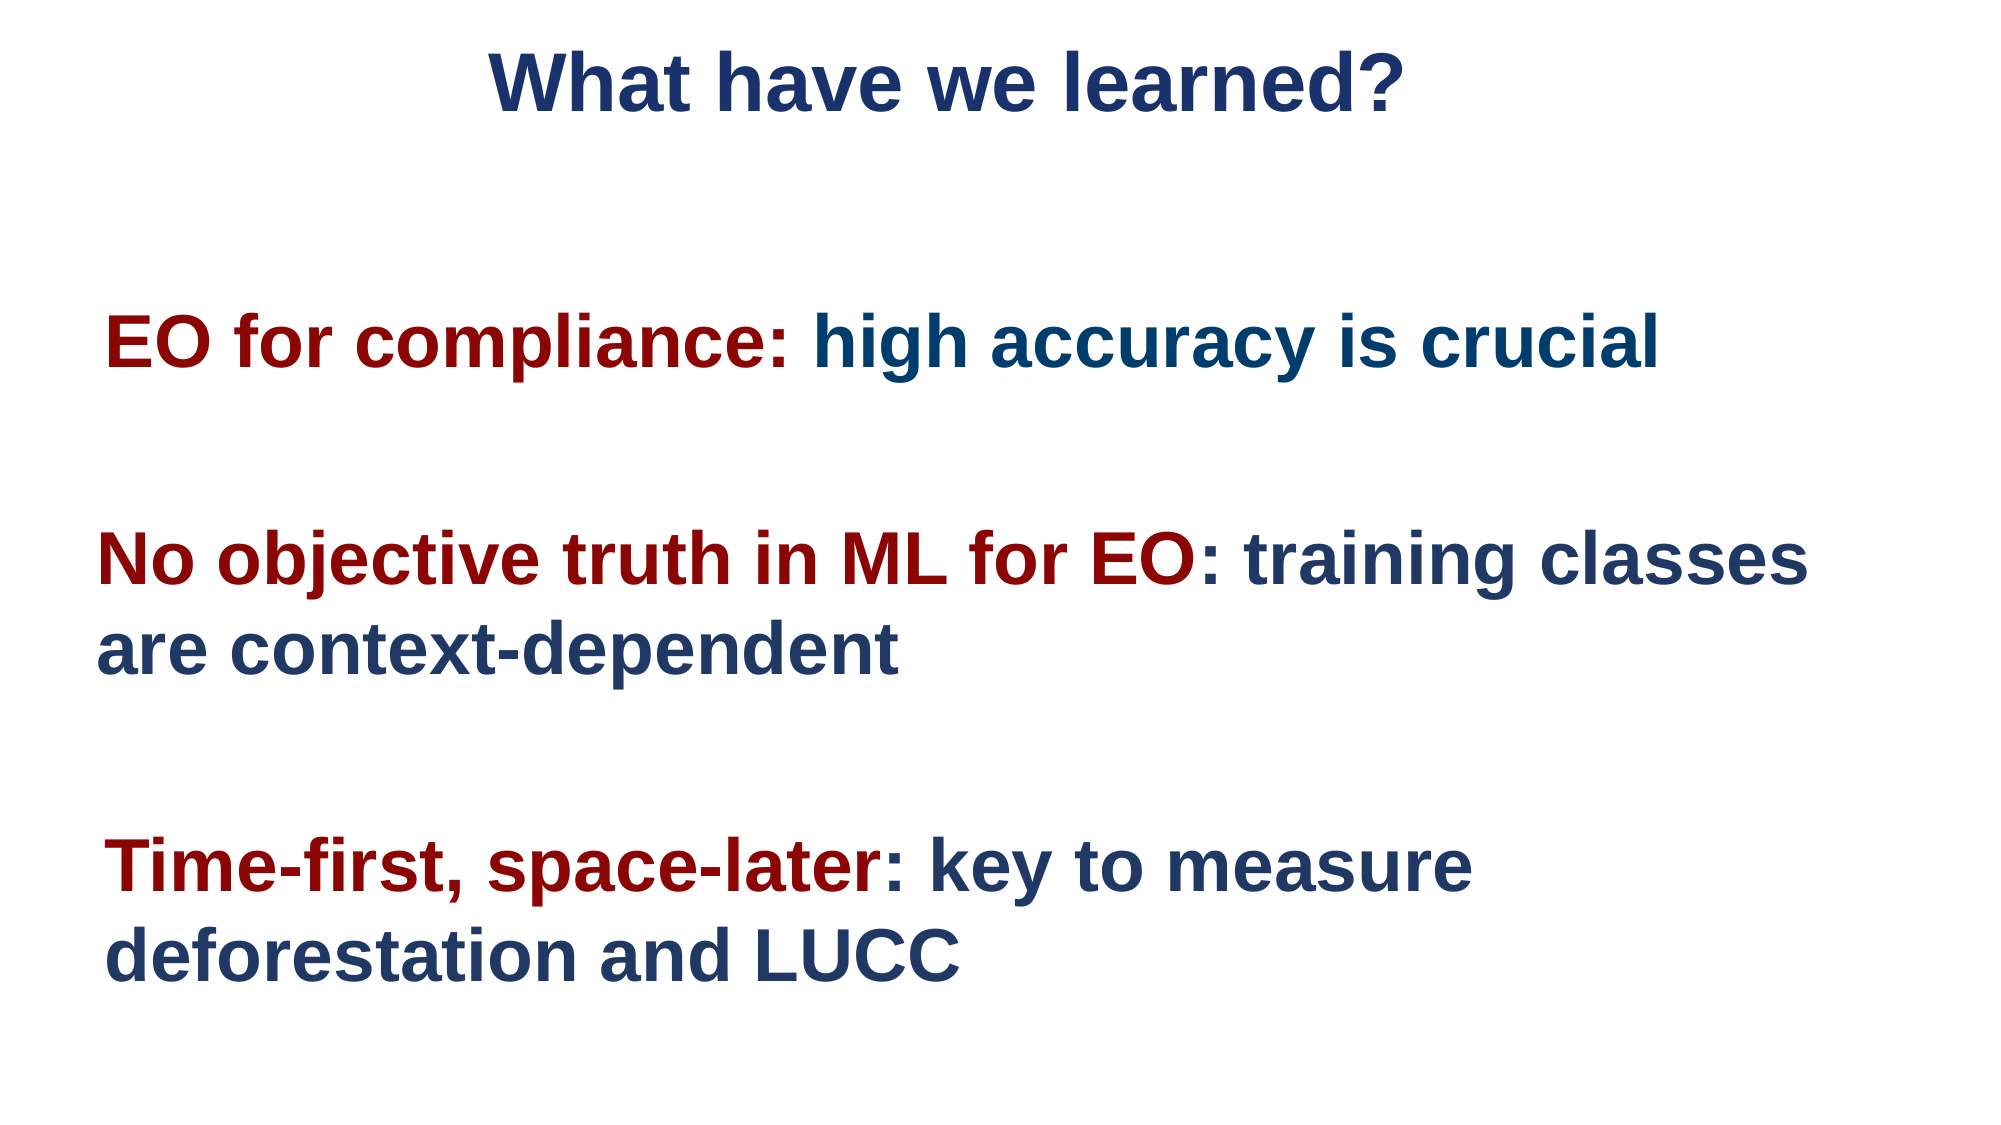

What have we learned?
EO for compliance: high accuracy is crucial
No objective truth in ML for EO: training classes are context-dependent
Time-first, space-later: key to measure deforestation and LUCC